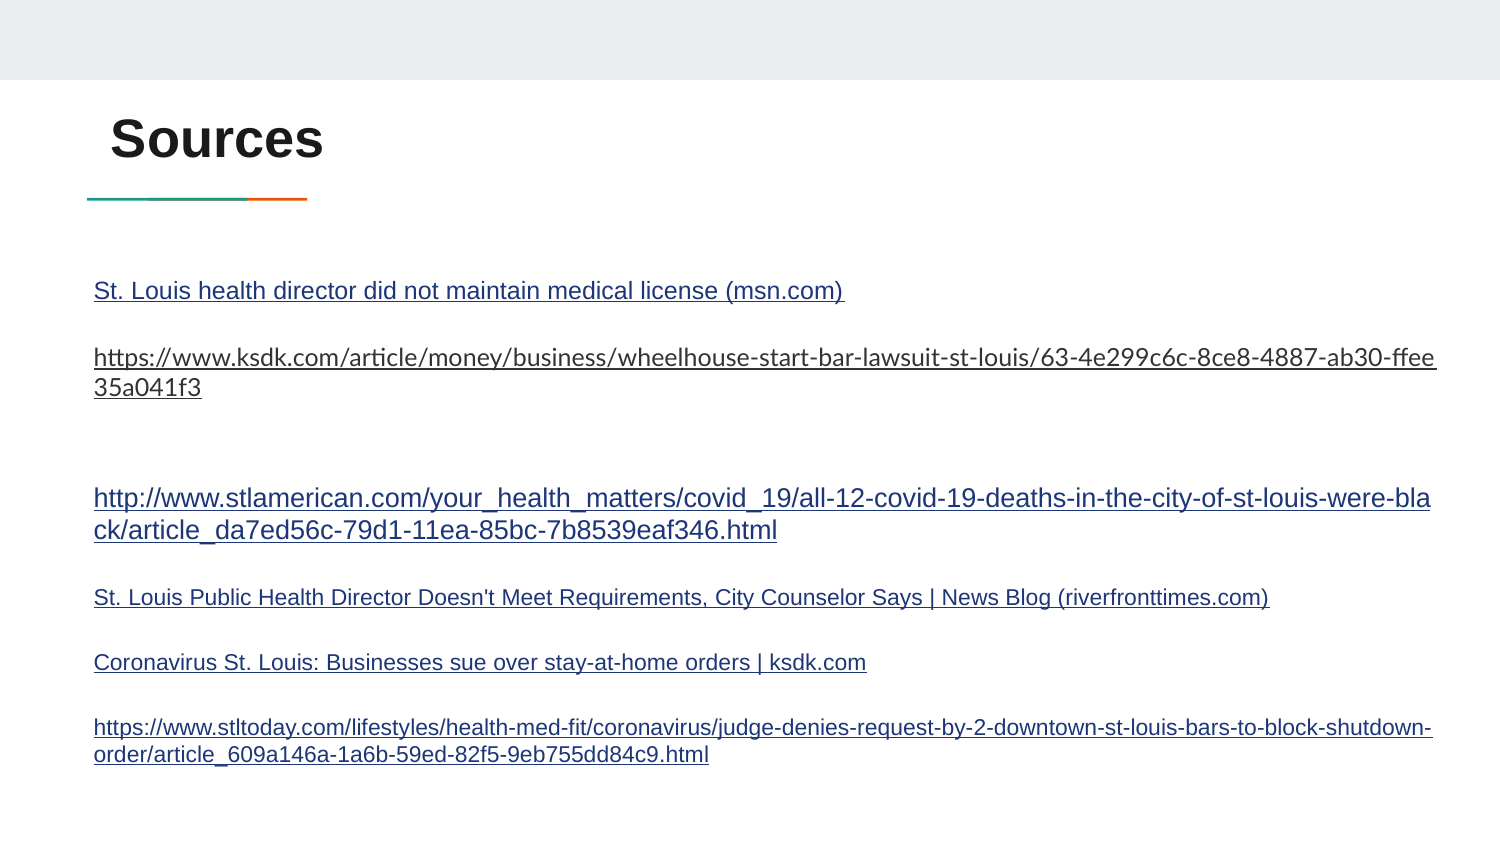

# Sources
St. Louis health director did not maintain medical license (msn.com)
https://www.ksdk.com/article/money/business/wheelhouse-start-bar-lawsuit-st-louis/63-4e299c6c-8ce8-4887-ab30-ffee35a041f3
http://www.stlamerican.com/your_health_matters/covid_19/all-12-covid-19-deaths-in-the-city-of-st-louis-were-black/article_da7ed56c-79d1-11ea-85bc-7b8539eaf346.html
St. Louis Public Health Director Doesn't Meet Requirements, City Counselor Says | News Blog (riverfronttimes.com)
Coronavirus St. Louis: Businesses sue over stay-at-home orders | ksdk.com
https://www.stltoday.com/lifestyles/health-med-fit/coronavirus/judge-denies-request-by-2-downtown-st-louis-bars-to-block-shutdown-order/article_609a146a-1a6b-59ed-82f5-9eb755dd84c9.html